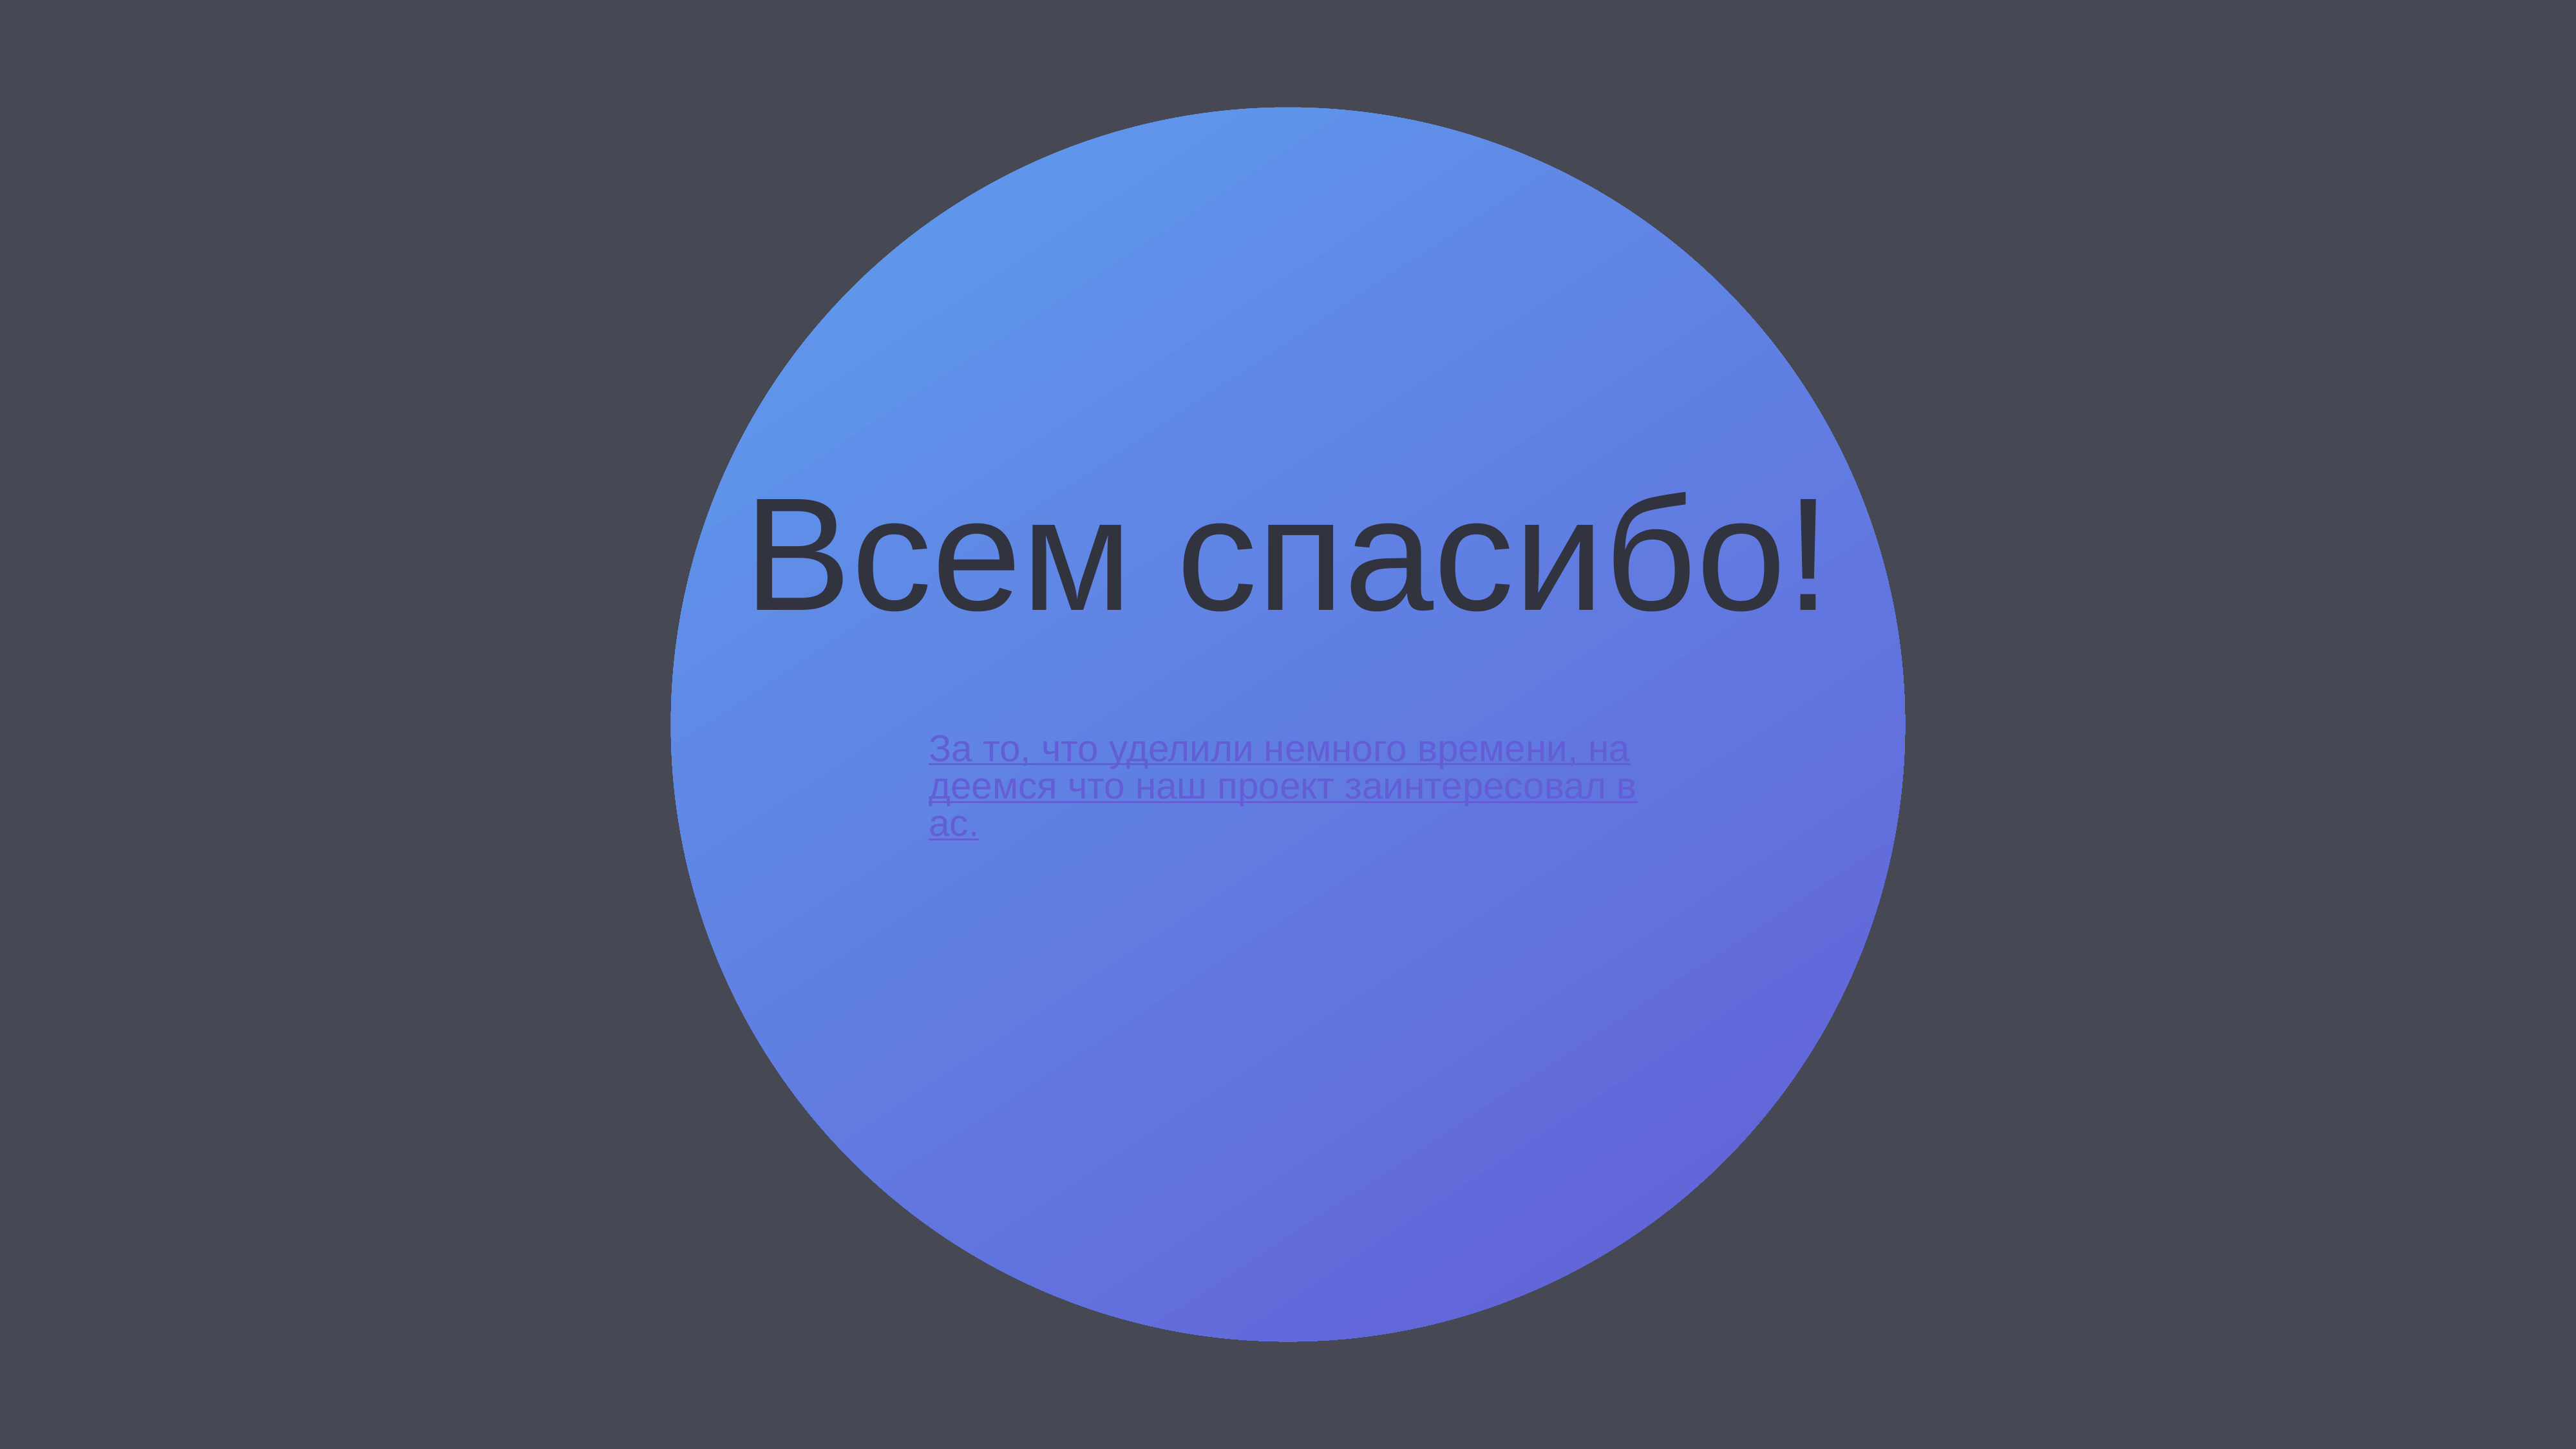

Всем спасибо!
За то, что уделили немного времени, надеемся что наш проект заинтересовал вас.